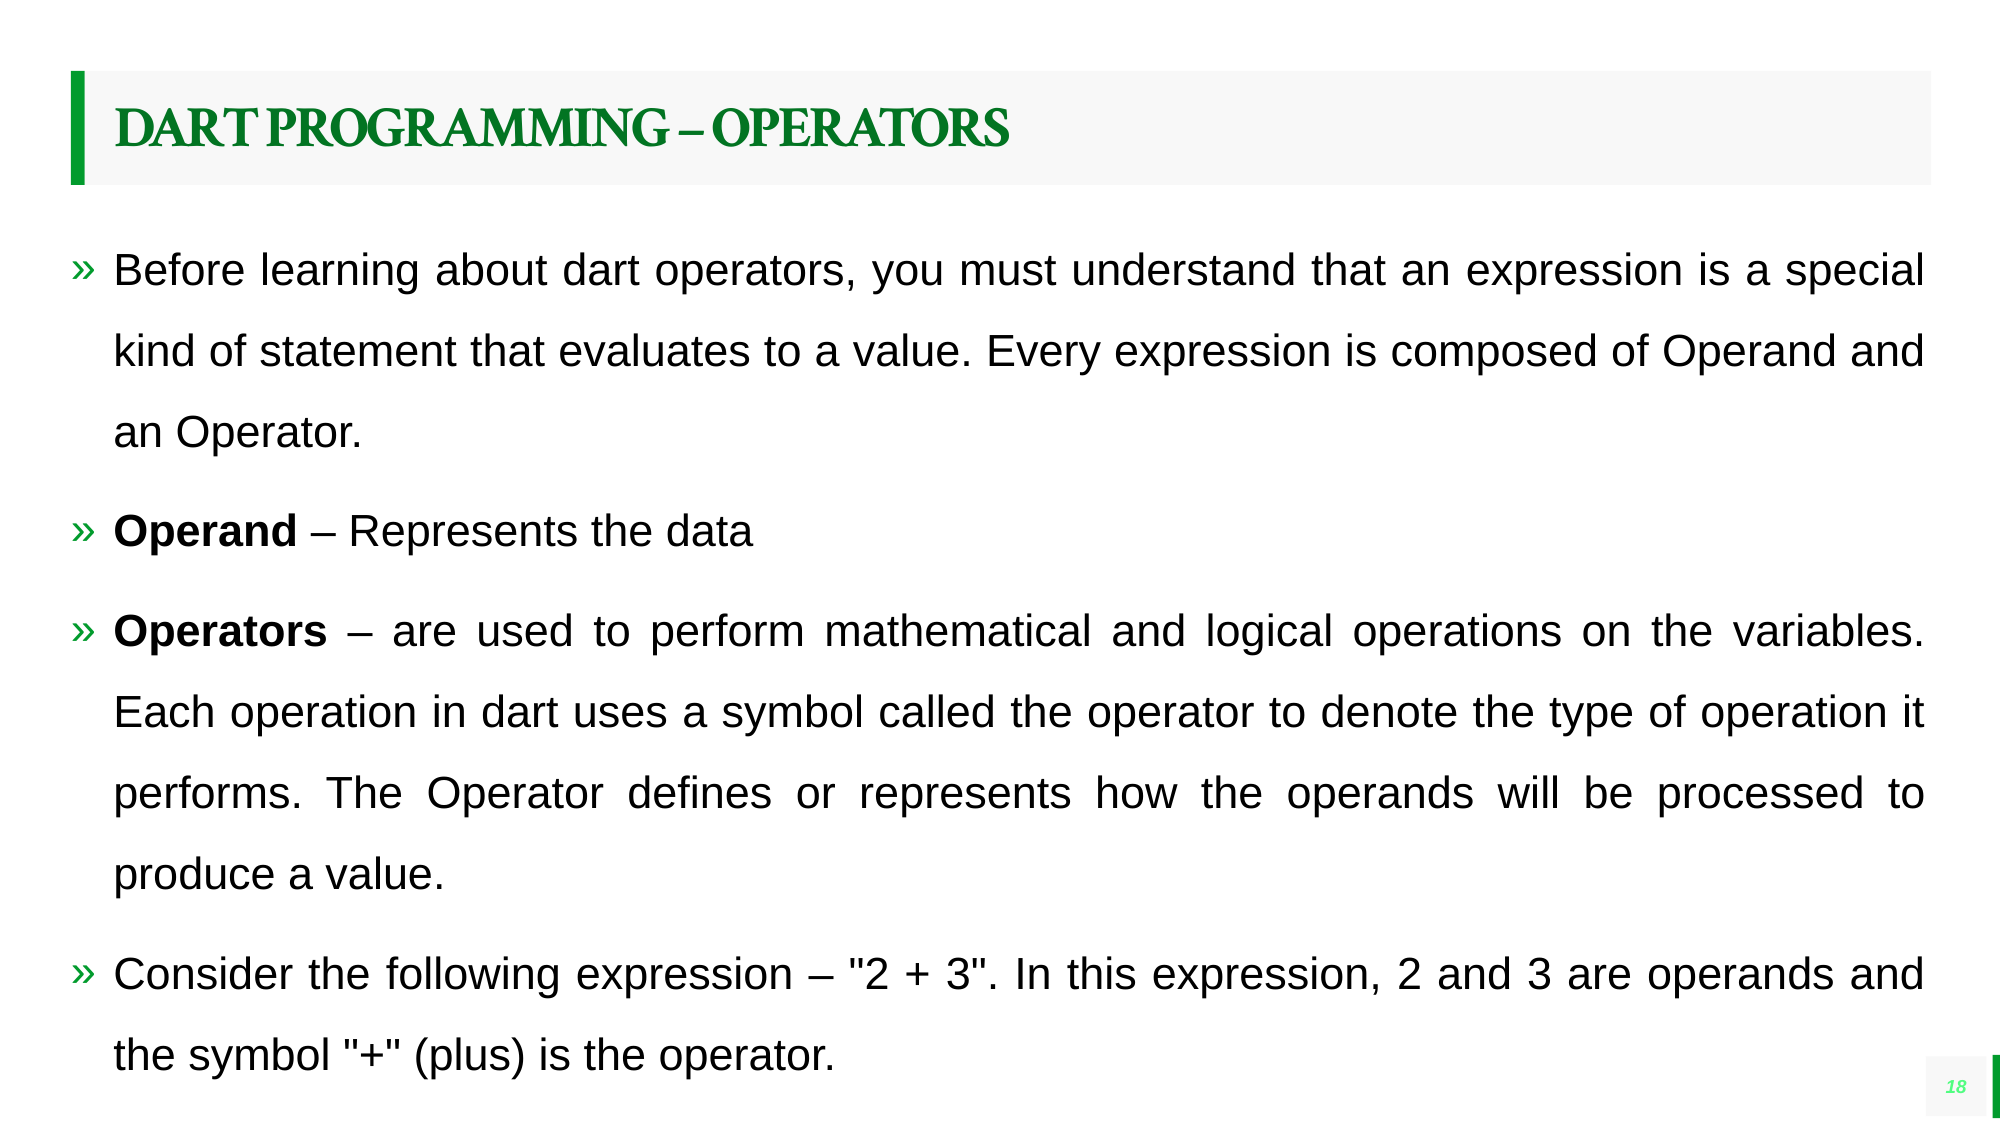

# DART PROGRAMMING – OPERATORS
Before learning about dart operators, you must understand that an expression is a special kind of statement that evaluates to a value. Every expression is composed of Operand and an Operator.
Operand – Represents the data
Operators – are used to perform mathematical and logical operations on the variables. Each operation in dart uses a symbol called the operator to denote the type of operation it performs. The Operator defines or represents how the operands will be processed to produce a value.
Consider the following expression – "2 + 3". In this expression, 2 and 3 are operands and the symbol "+" (plus) is the operator.

18